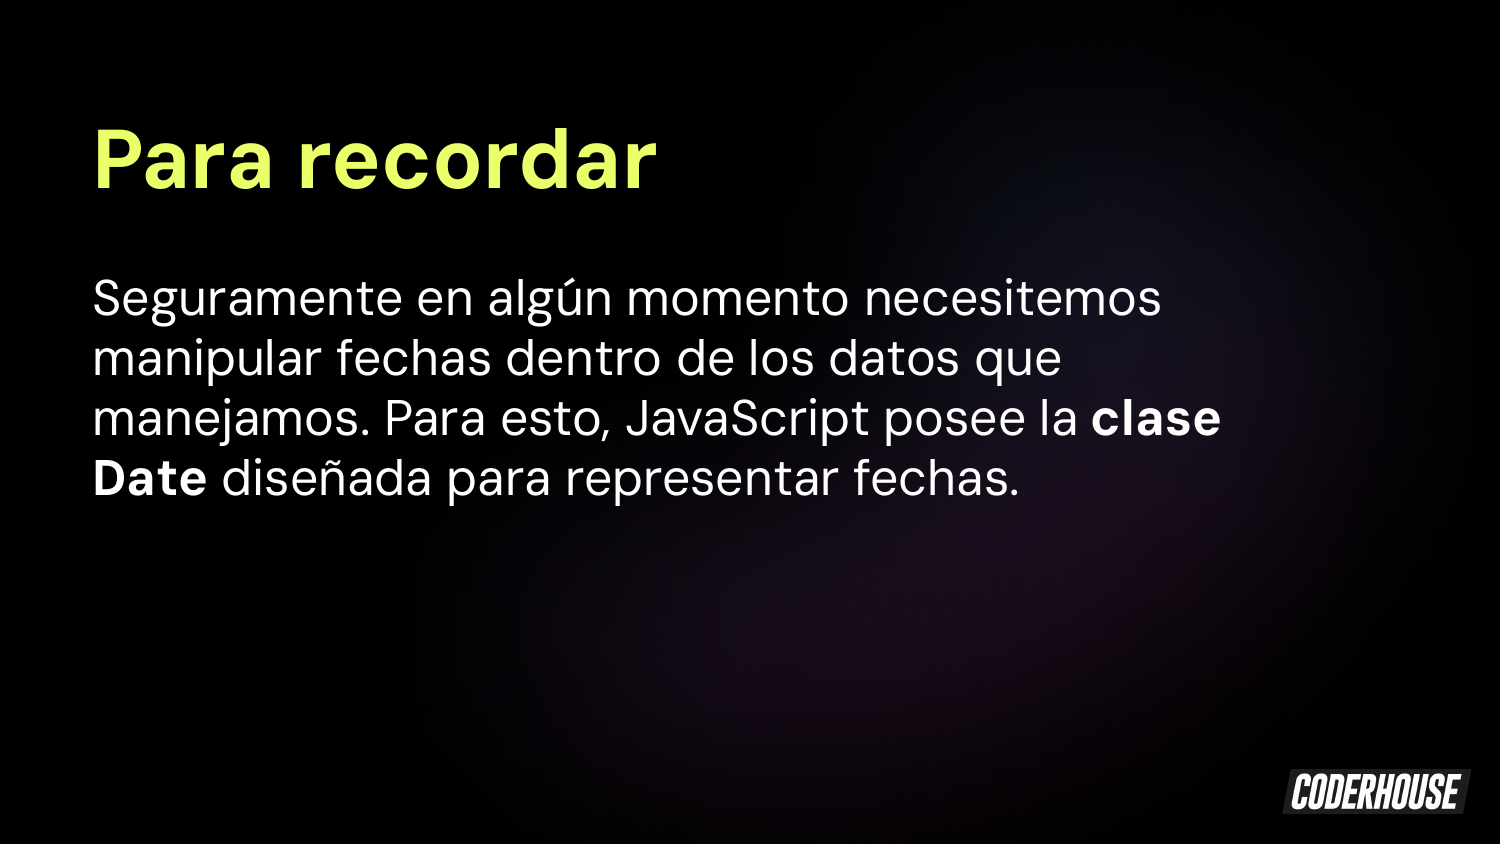

Para recordar
Seguramente en algún momento necesitemos manipular fechas dentro de los datos que manejamos. Para esto, JavaScript posee la clase Date diseñada para representar fechas.